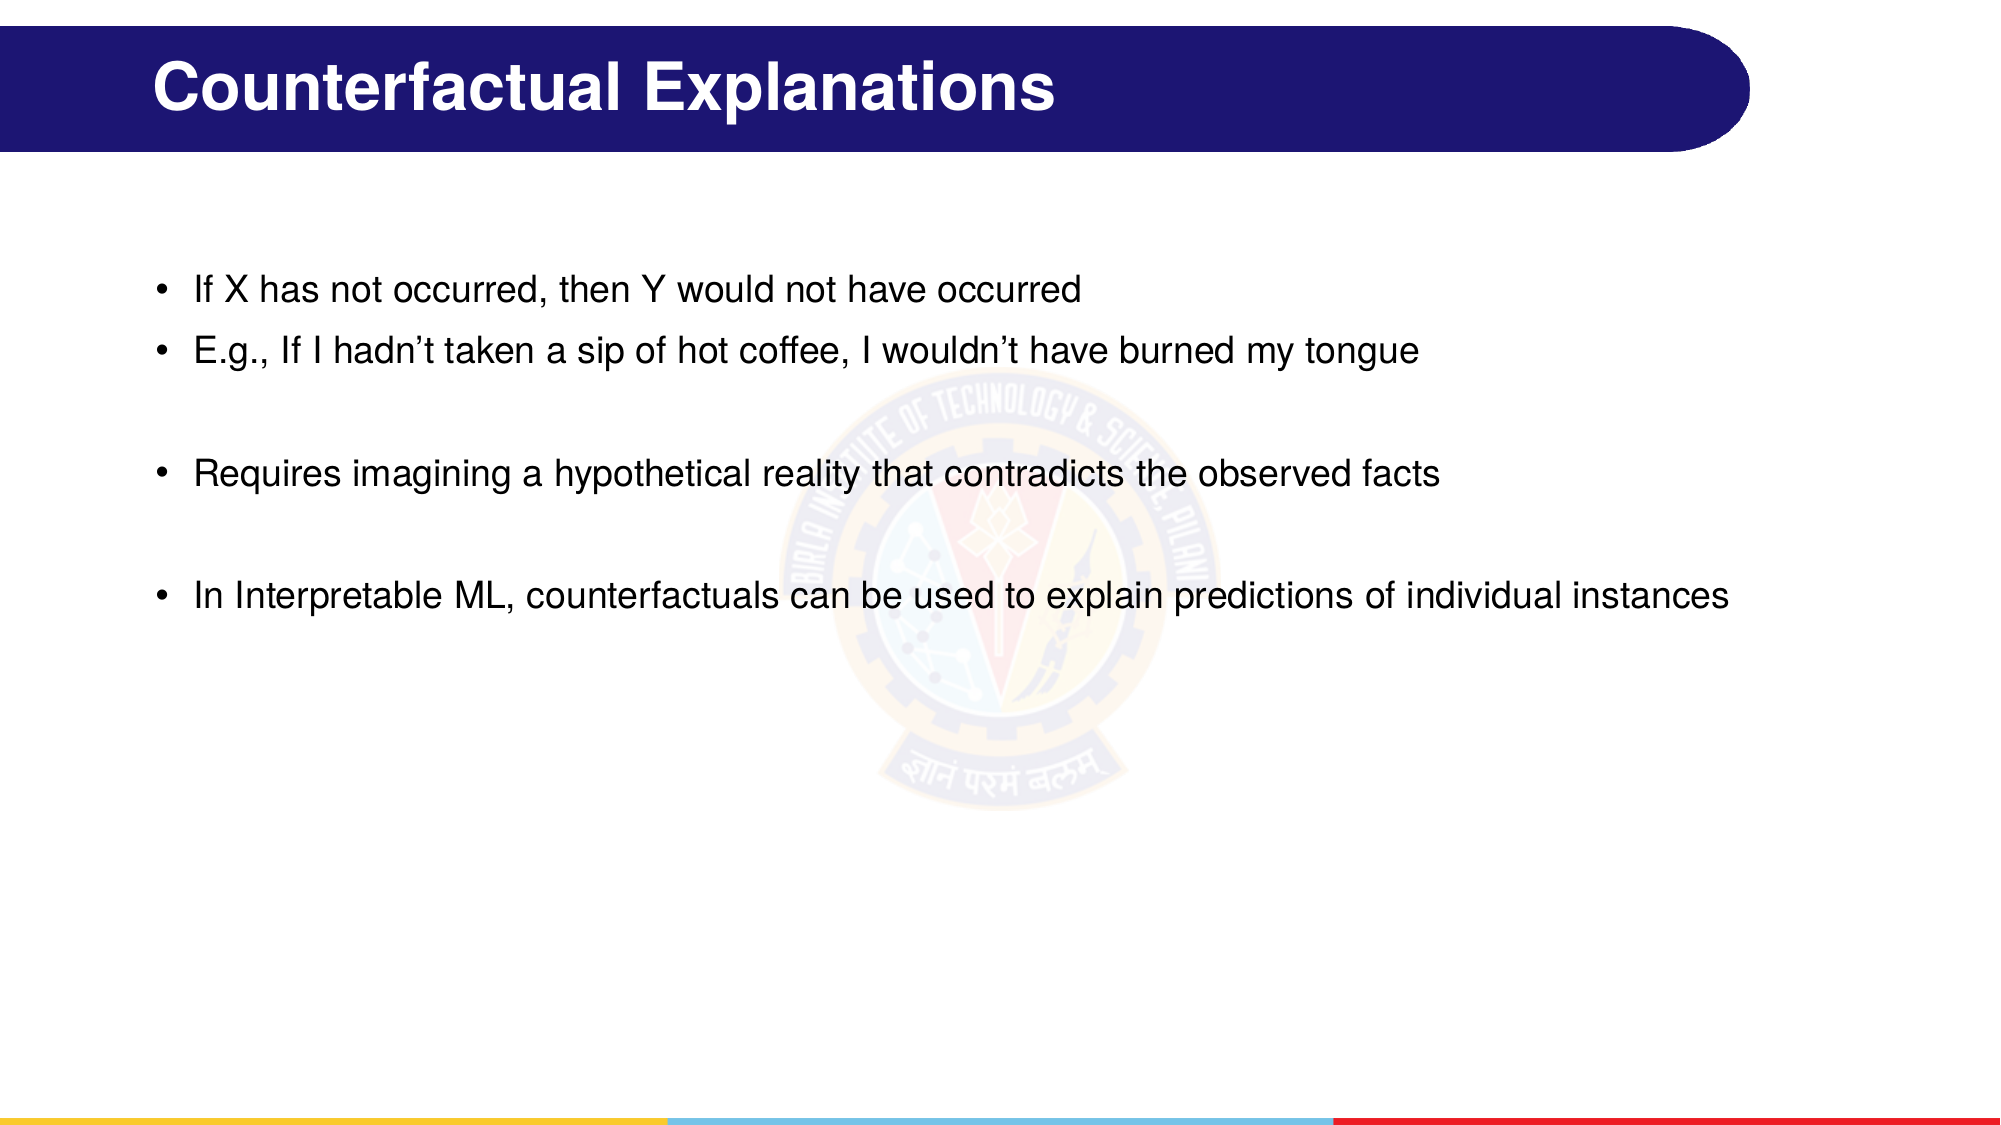

# Counterfactual Explanations

If X has not occurred, then Y would not have occurred
E.g., If I hadn’t taken a sip of hot coffee, I wouldn’t have burned my tongue

Requires imagining a hypothetical reality that contradicts the observed facts

In Interpretable ML, counterfactuals can be used to explain predictions of individual instances